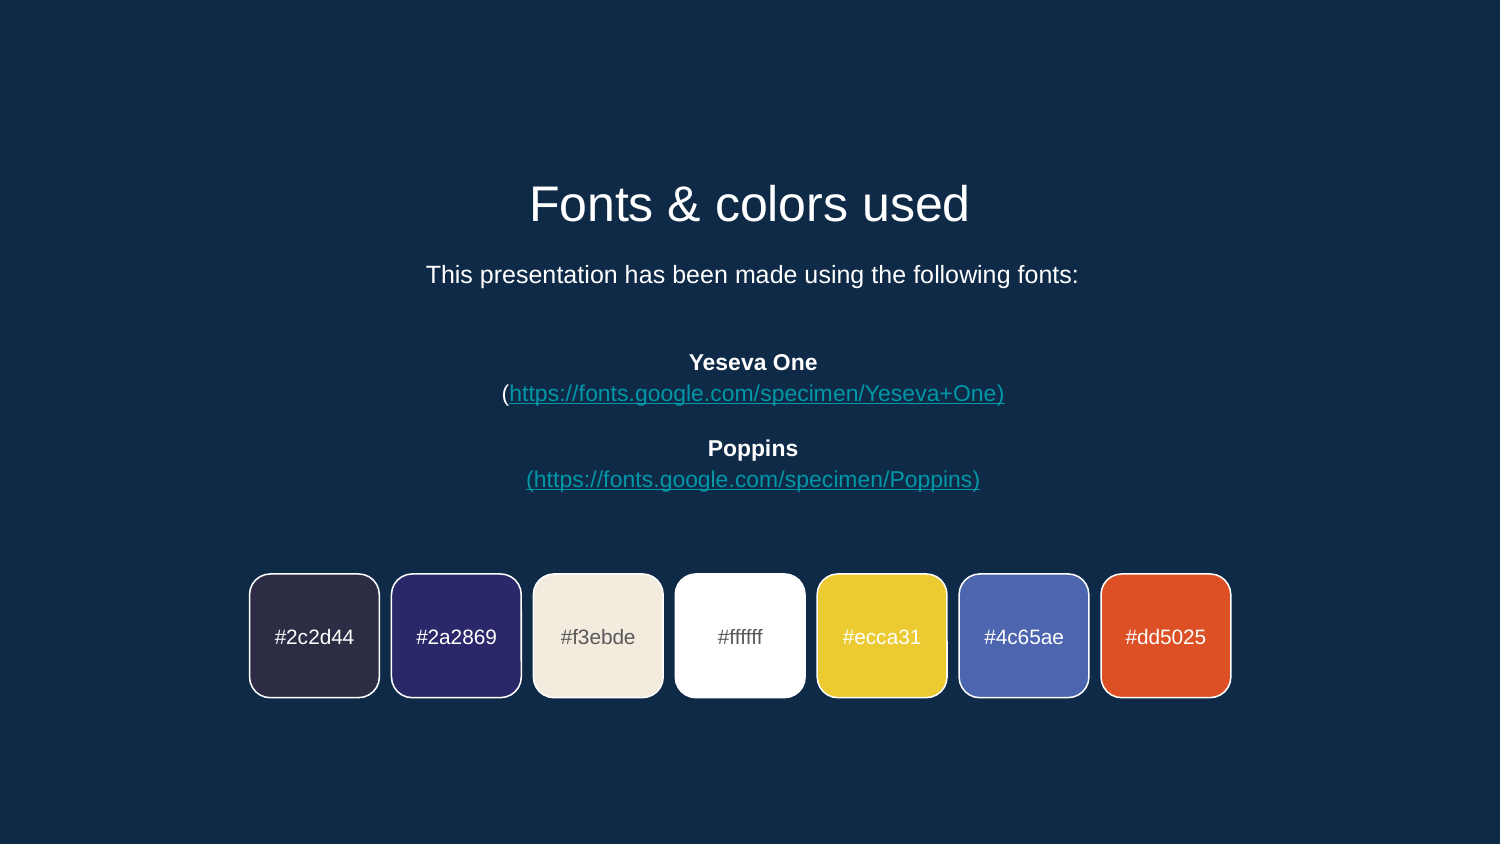

Fonts & colors used
This presentation has been made using the following fonts:

Yeseva One
(https://fonts.google.com/specimen/Yeseva+One)

Poppins
(https://fonts.google.com/specimen/Poppins)

#2c2d44
#2a2869
#f3ebde
#ffffff
#ecca31
#4c65ae
#dd5025